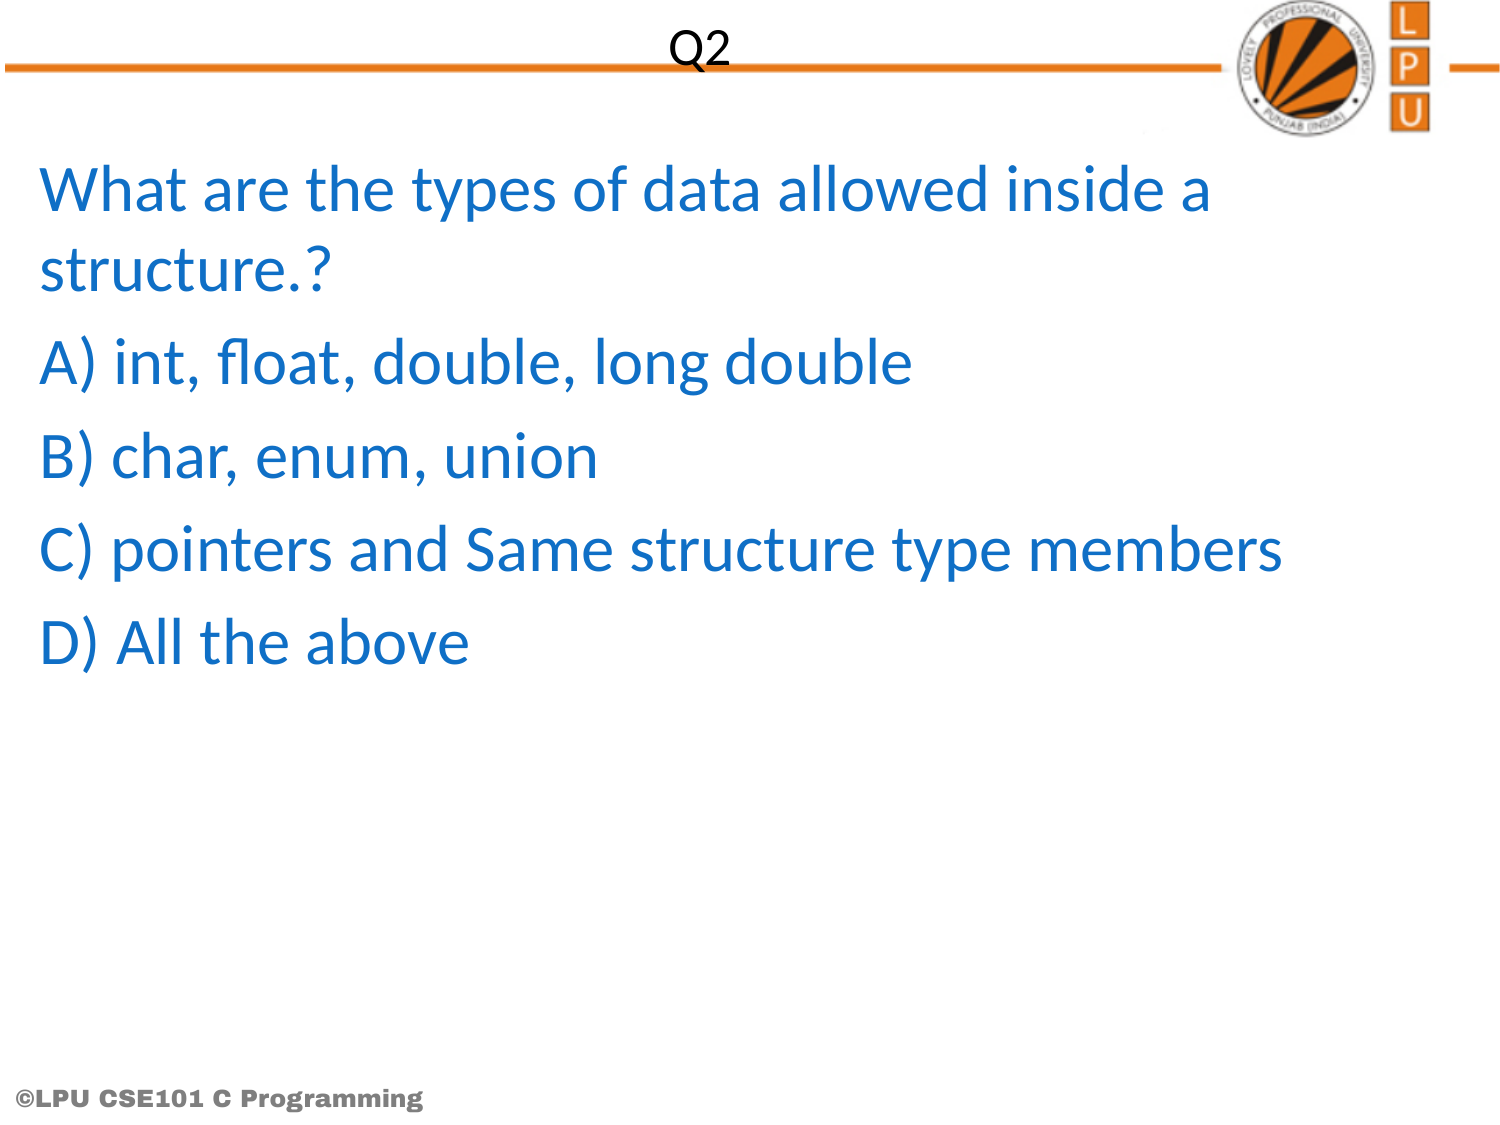

# Q2
What are the types of data allowed inside a structure.?
A) int, float, double, long double
B) char, enum, union
C) pointers and Same structure type members
D) All the above